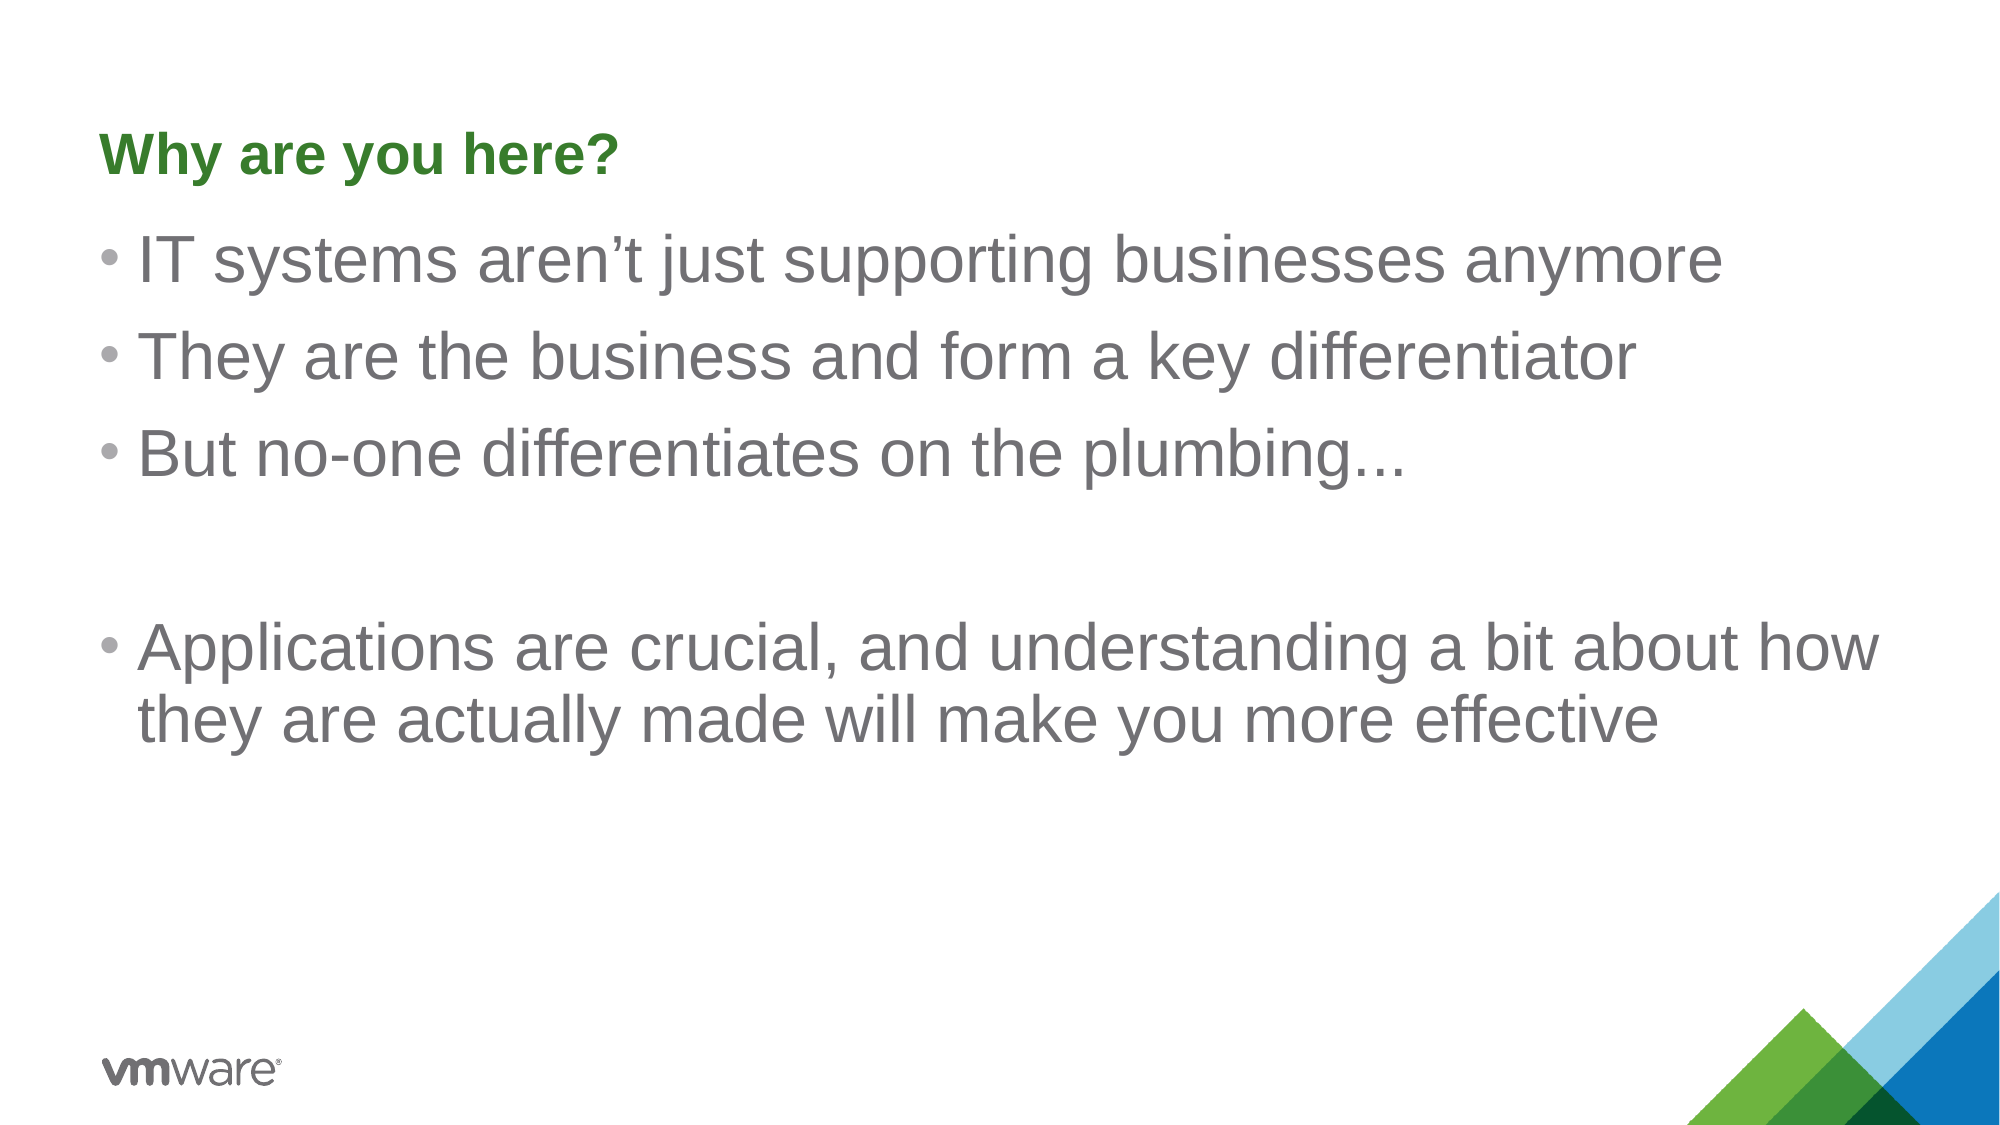

# Why are you here?
IT systems aren’t just supporting businesses anymore
They are the business and form a key differentiator
But no-one differentiates on the plumbing...

Applications are crucial, and understanding a bit about how they are actually made will make you more effective